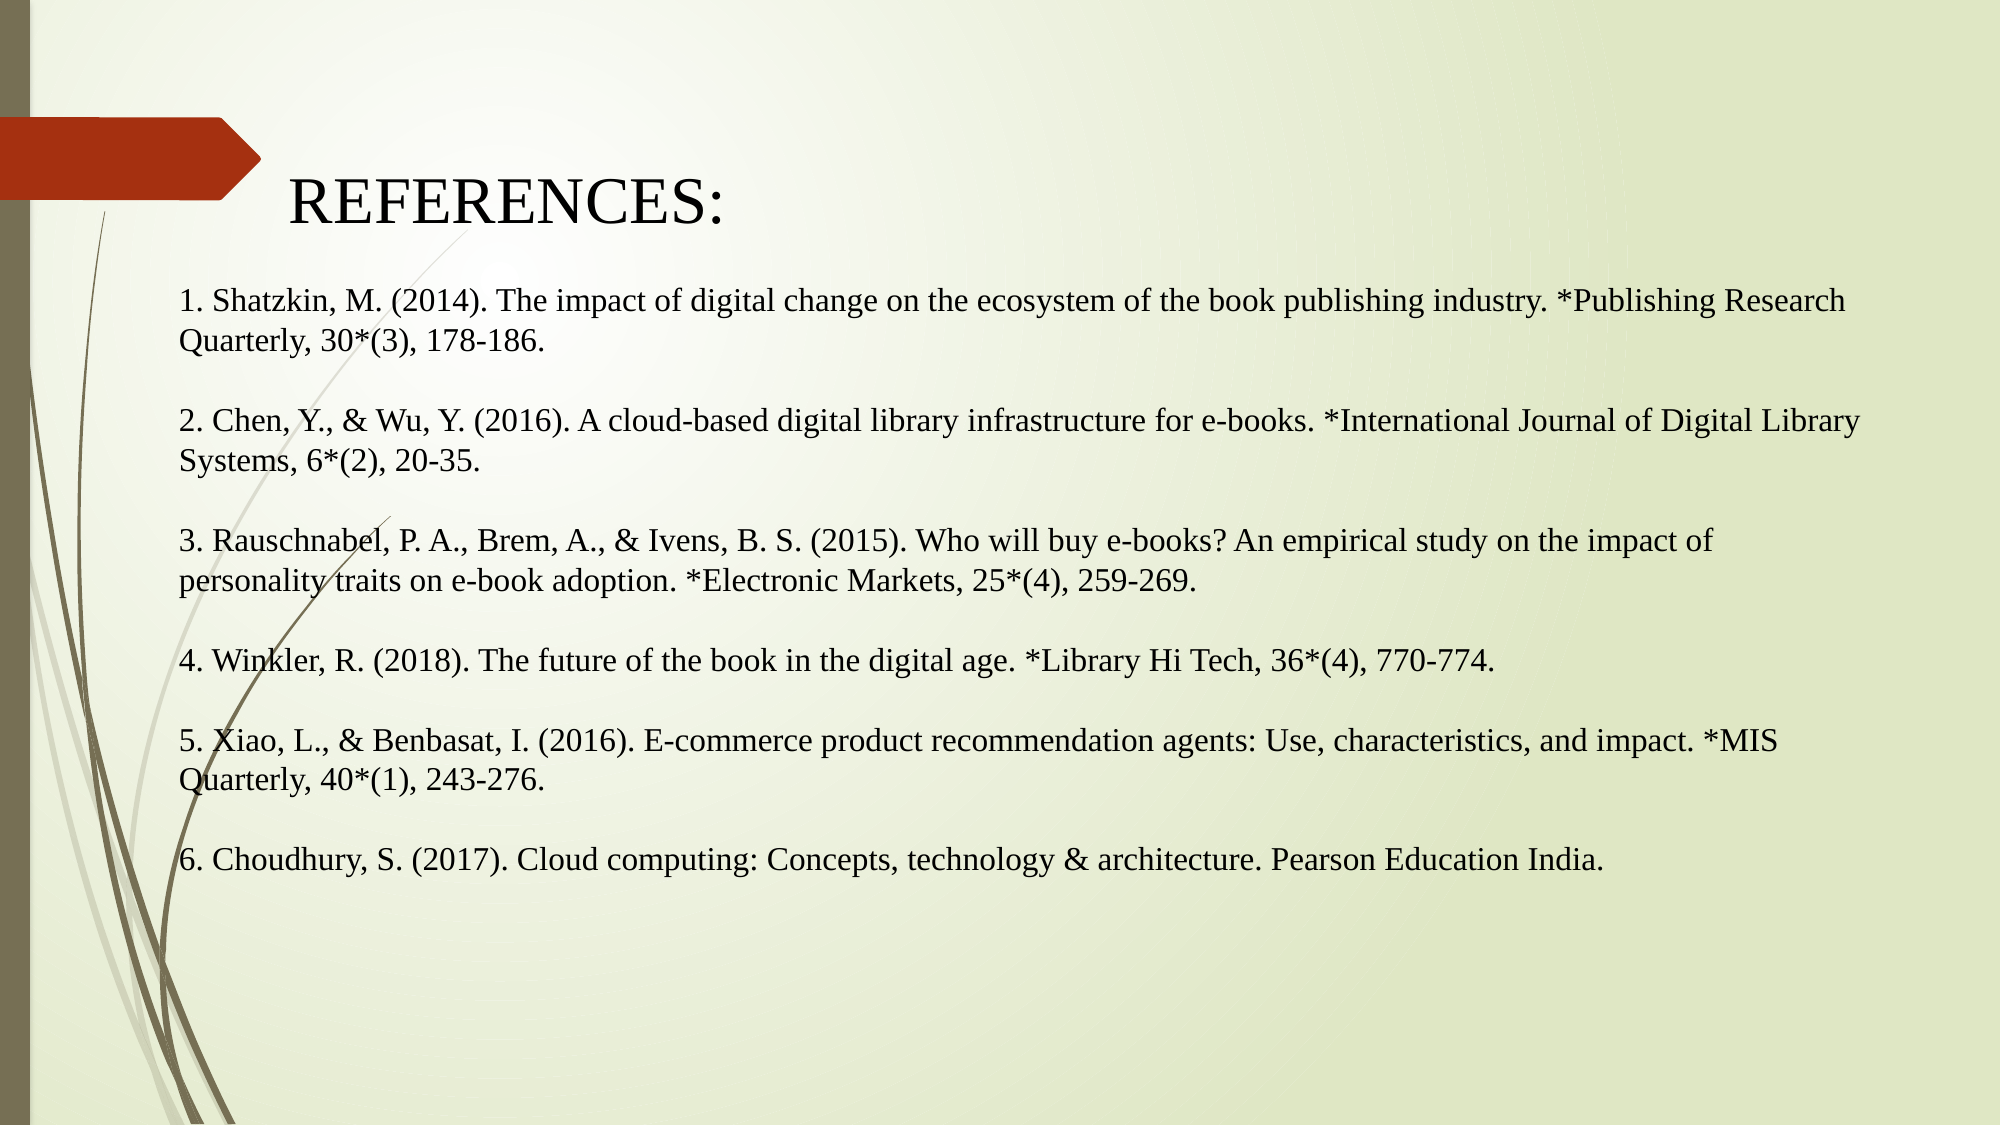

REFERENCES:
1. Shatzkin, M. (2014). The impact of digital change on the ecosystem of the book publishing industry. *Publishing Research Quarterly, 30*(3), 178-186.

2. Chen, Y., & Wu, Y. (2016). A cloud-based digital library infrastructure for e-books. *International Journal of Digital Library Systems, 6*(2), 20-35.

3. Rauschnabel, P. A., Brem, A., & Ivens, B. S. (2015). Who will buy e-books? An empirical study on the impact of personality traits on e-book adoption. *Electronic Markets, 25*(4), 259-269.

4. Winkler, R. (2018). The future of the book in the digital age. *Library Hi Tech, 36*(4), 770-774.

5. Xiao, L., & Benbasat, I. (2016). E-commerce product recommendation agents: Use, characteristics, and impact. *MIS Quarterly, 40*(1), 243-276.

6. Choudhury, S. (2017). Cloud computing: Concepts, technology & architecture. Pearson Education India.